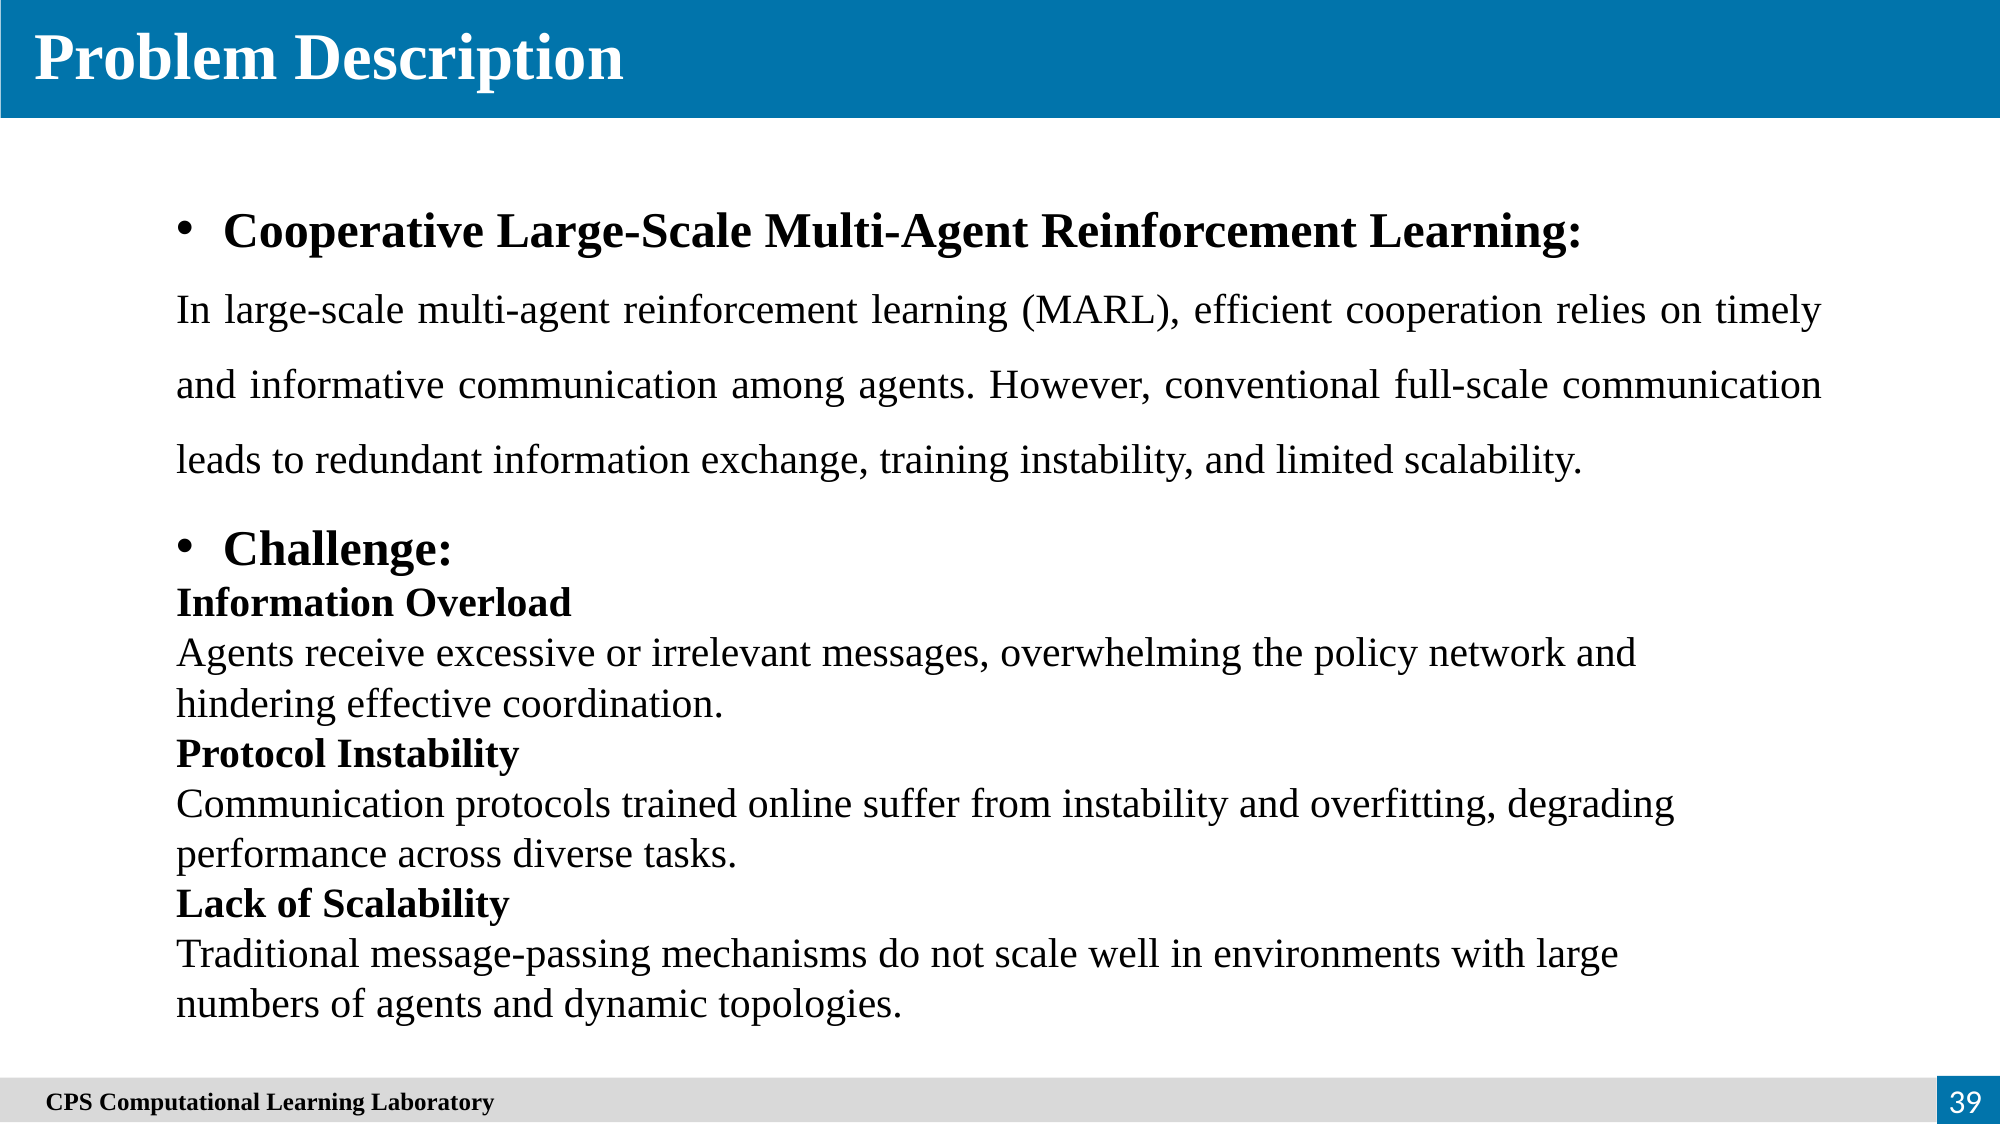

Problem Description
Cooperative Large-Scale Multi-Agent Reinforcement Learning:
In large-scale multi-agent reinforcement learning (MARL), efficient cooperation relies on timely and informative communication among agents. However, conventional full-scale communication leads to redundant information exchange, training instability, and limited scalability.
Challenge:
Information Overload
Agents receive excessive or irrelevant messages, overwhelming the policy network and hindering effective coordination.
Protocol Instability
Communication protocols trained online suffer from instability and overfitting, degrading performance across diverse tasks.
Lack of Scalability
Traditional message-passing mechanisms do not scale well in environments with large numbers of agents and dynamic topologies.
39
　CPS Computational Learning Laboratory